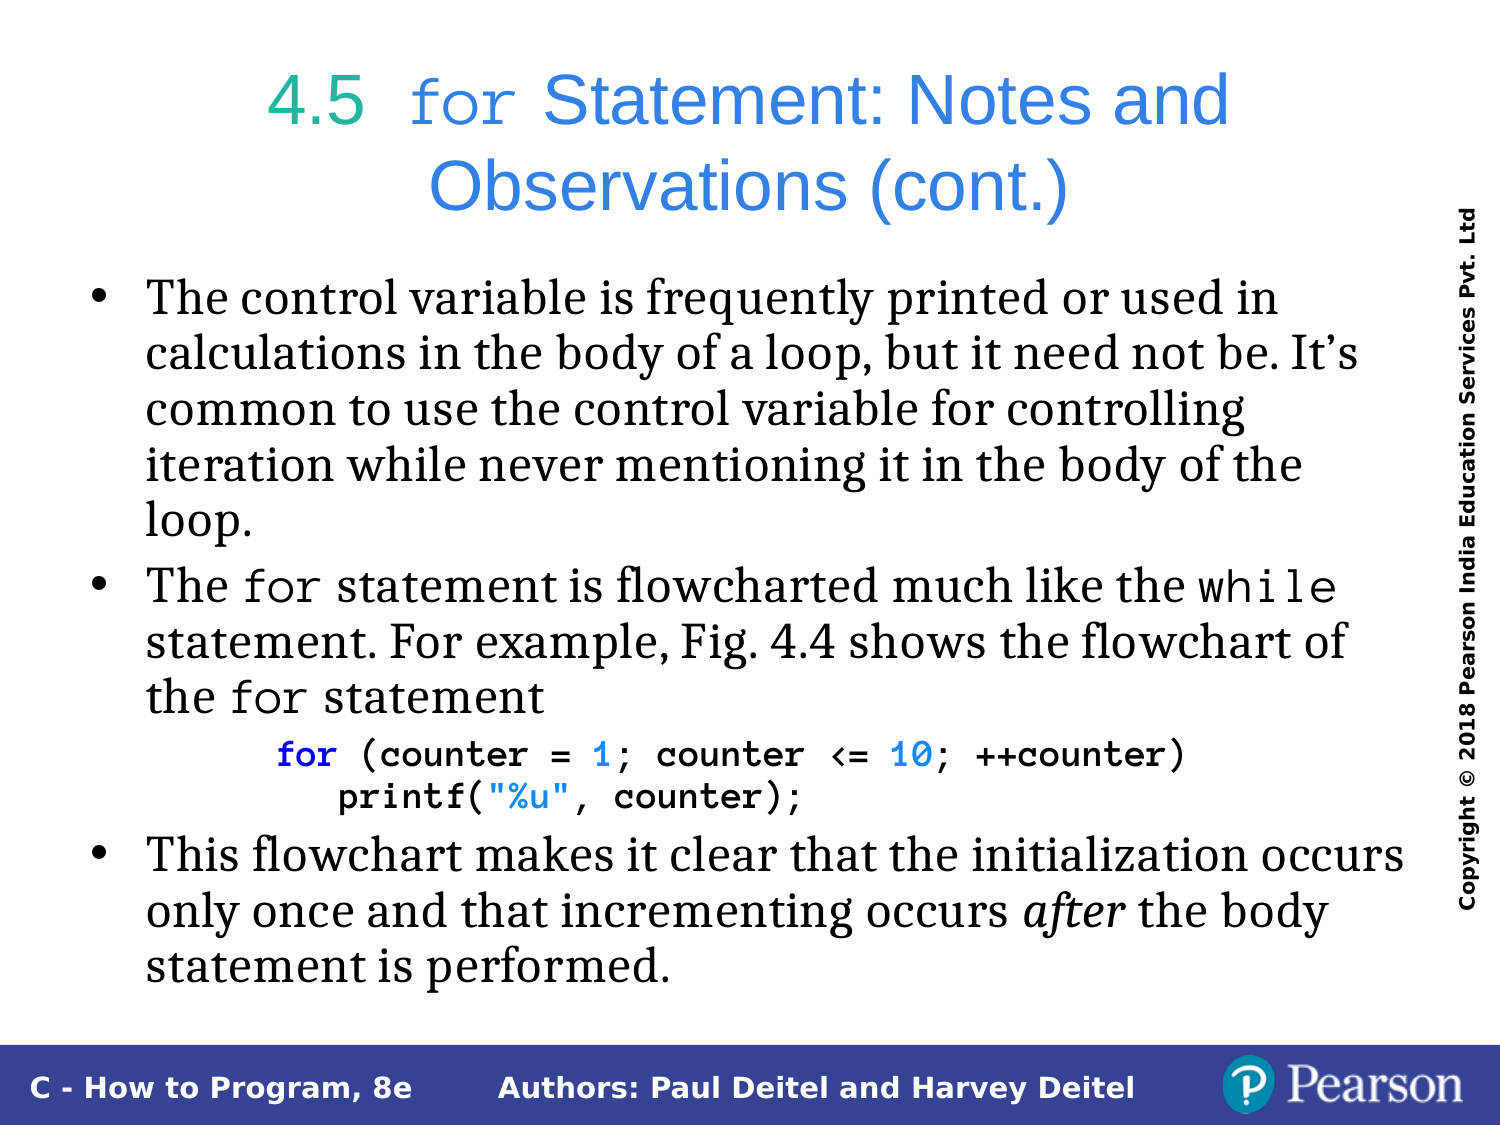

# 4.5  for Statement: Notes and Observations (cont.)
The control variable is frequently printed or used in calculations in the body of a loop, but it need not be. It’s common to use the control variable for controlling iteration while never mentioning it in the body of the loop.
The for statement is flowcharted much like the while statement. For example, Fig. 4.4 shows the flowchart of the for statement
	for (counter = 1; counter <= 10; ++counter)
   printf("%u", counter);
This flowchart makes it clear that the initialization occurs only once and that incrementing occurs after the body statement is performed.